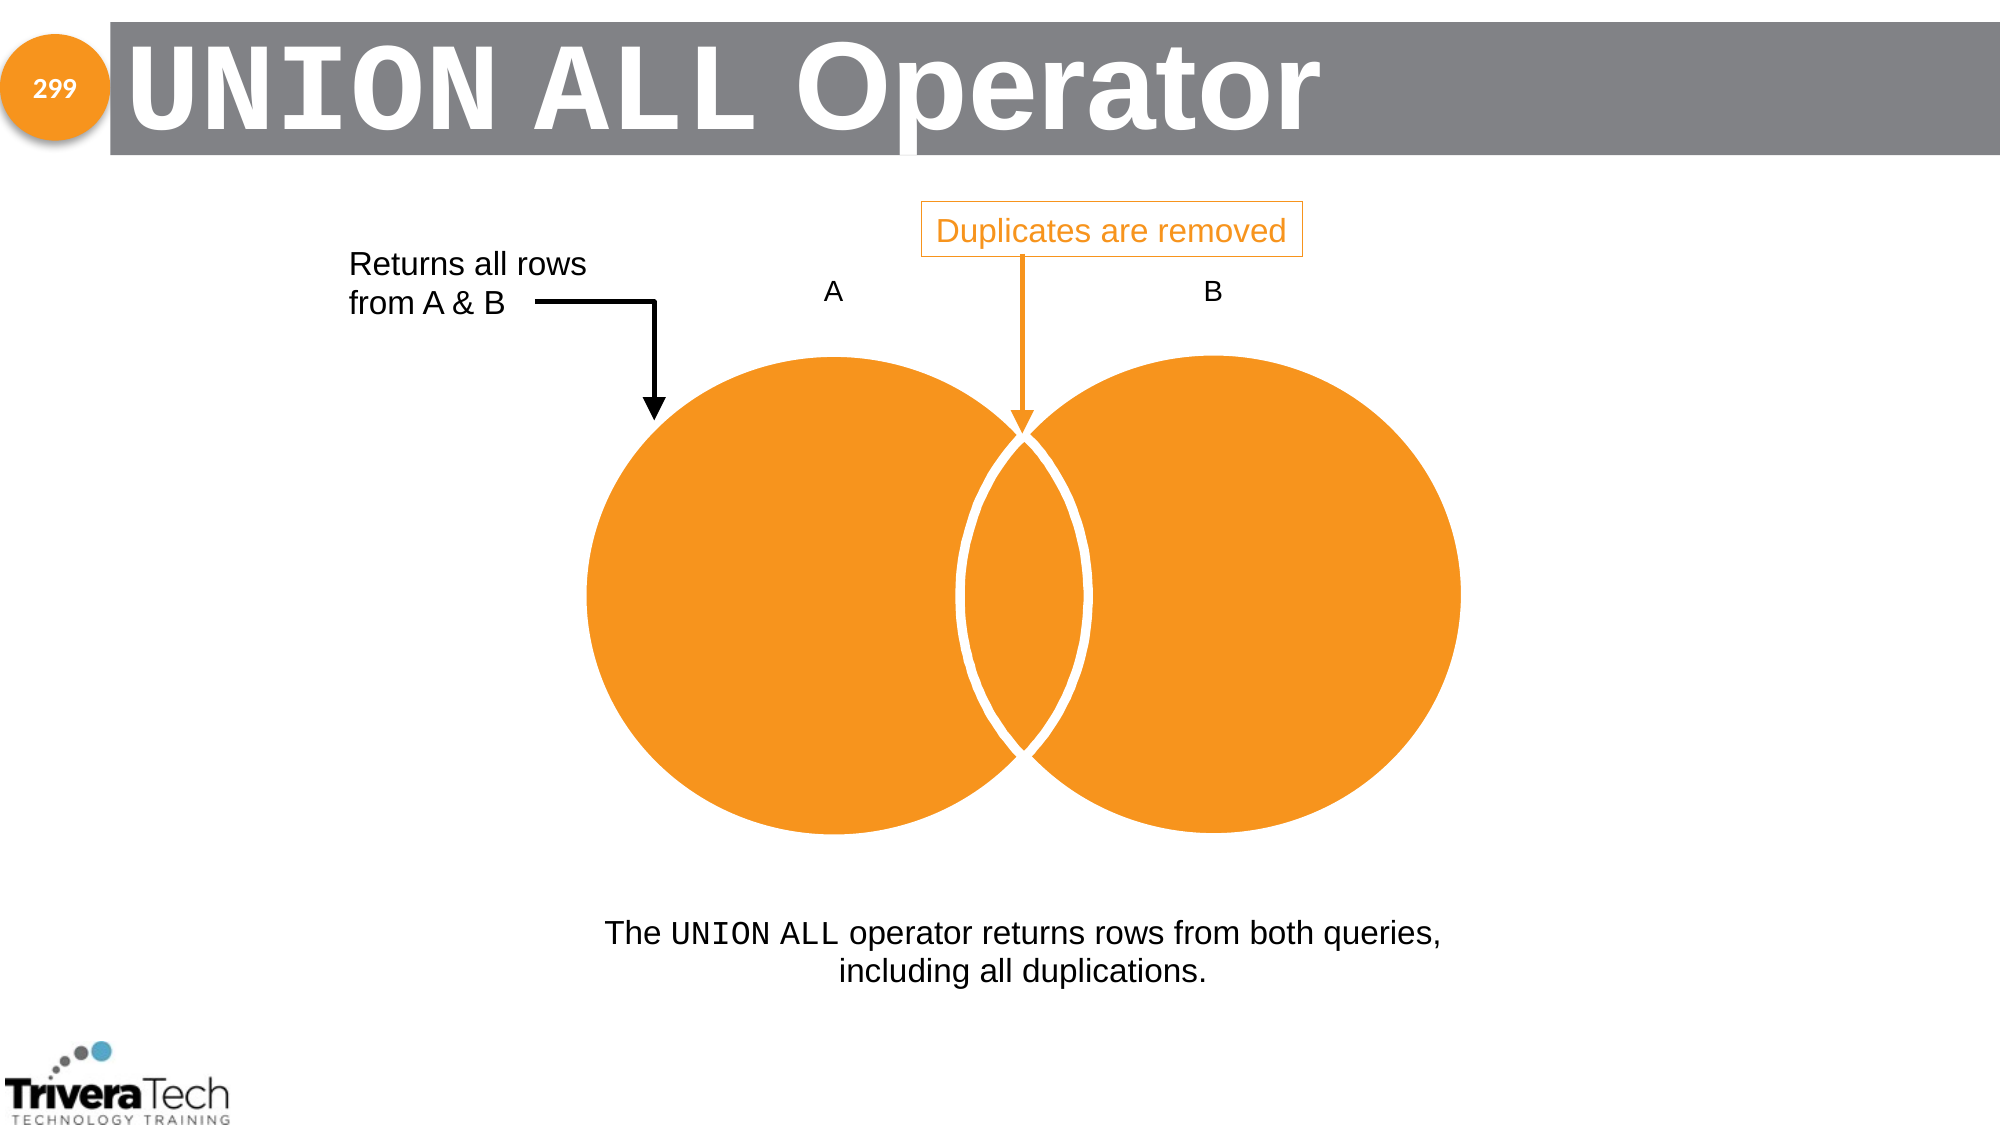

# UNION ALL Operator
299

Duplicates are removed
Returns all rows from A & B
A
B

The UNION ALL operator returns rows from both queries, including all duplications.